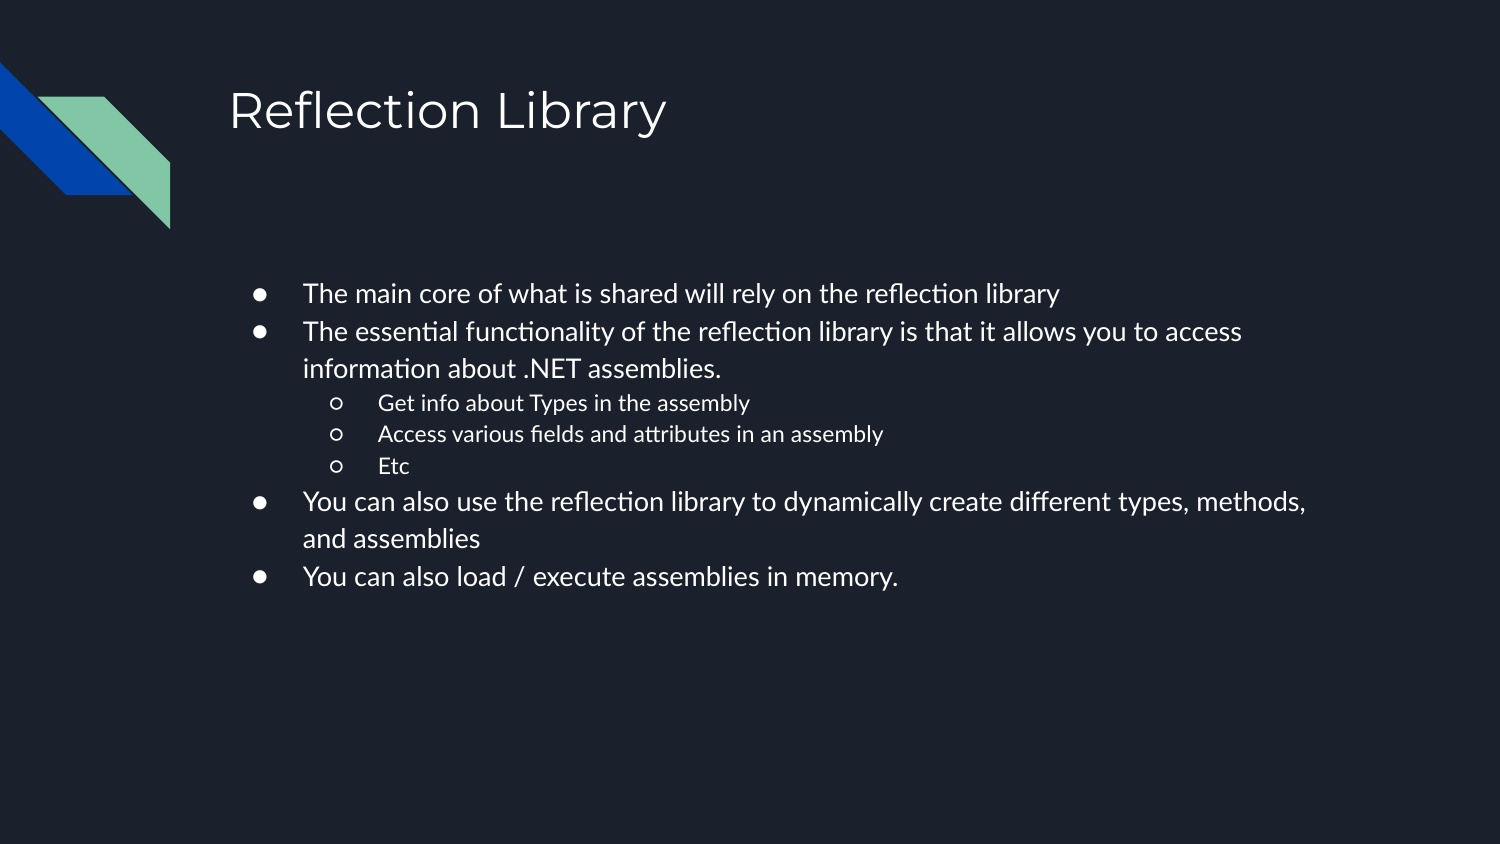

# Reflection Library
The main core of what is shared will rely on the reflection library
The essential functionality of the reflection library is that it allows you to access information about .NET assemblies.
Get info about Types in the assembly
Access various fields and attributes in an assembly
Etc
You can also use the reflection library to dynamically create different types, methods, and assemblies
You can also load / execute assemblies in memory.